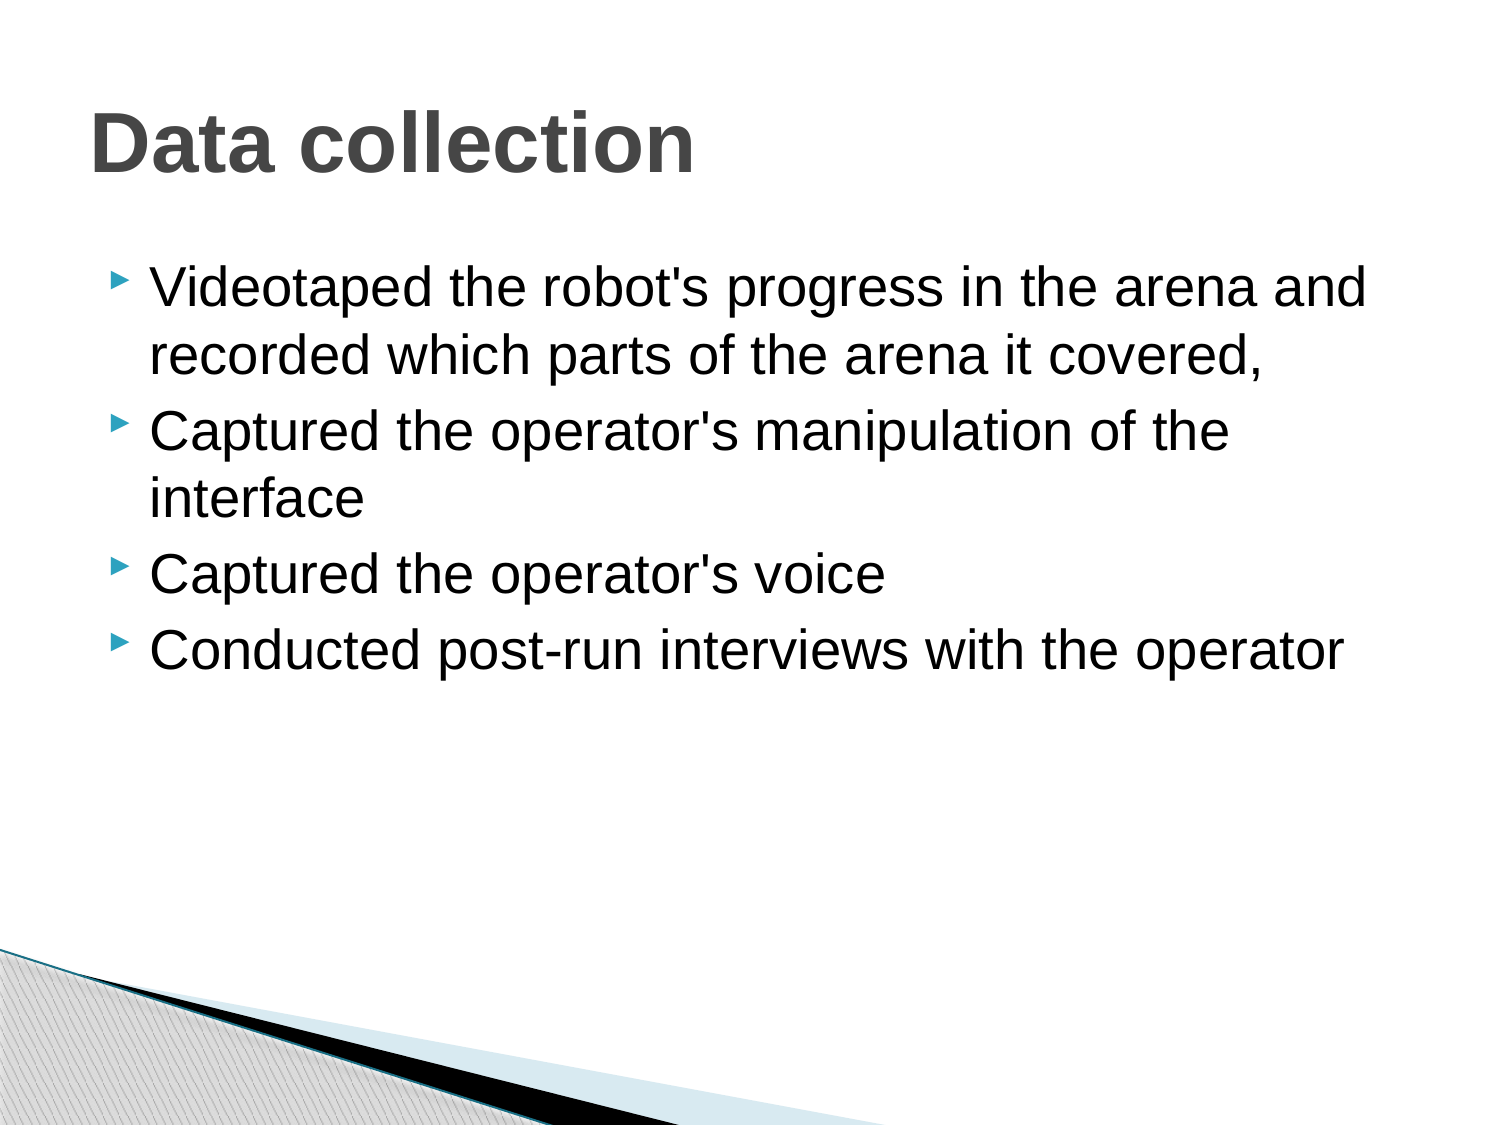

# Data collection
Videotaped the robot's progress in the arena and recorded which parts of the arena it covered,
Captured the operator's manipulation of the interface
Captured the operator's voice
Conducted post-run interviews with the operator